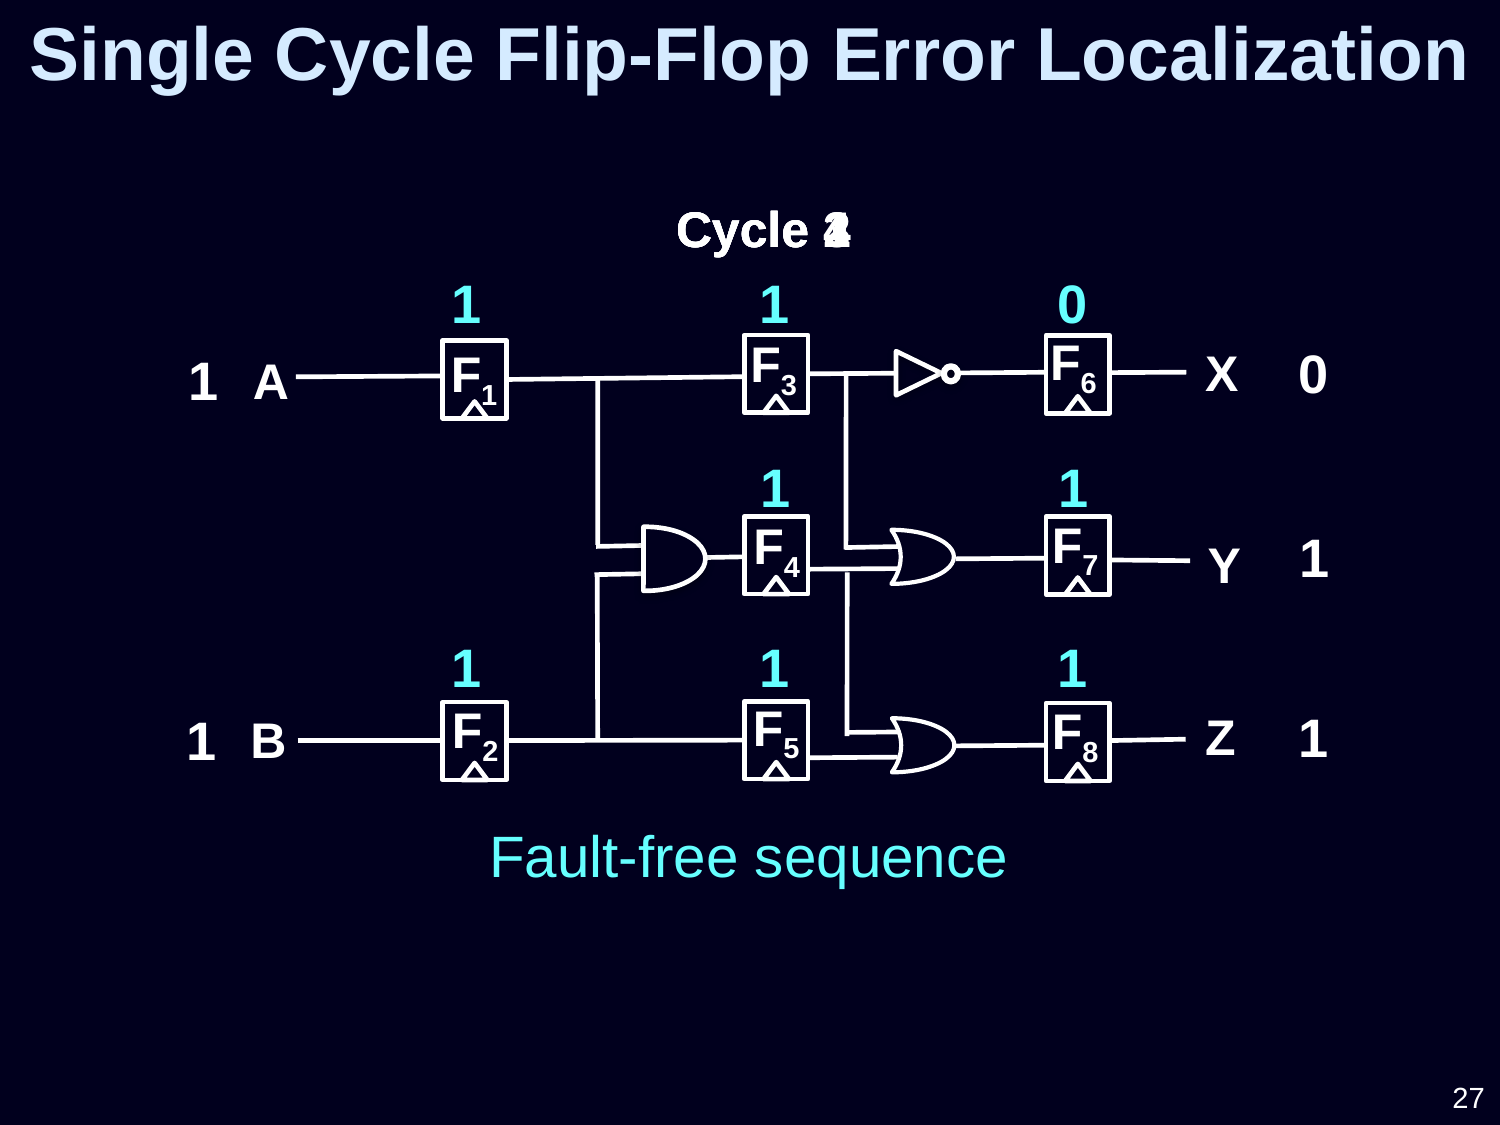

Single Cycle Flip-Flop Error Localization
Cycle 1
Cycle 2
Cycle 3
Cycle 4
1
1
0
F6
F3
0
X

F1
1

A

1
1
F7
F4

1

Y

1
1
1
F5
F2
F8
1
Z
1
B

Fault-free sequence
27